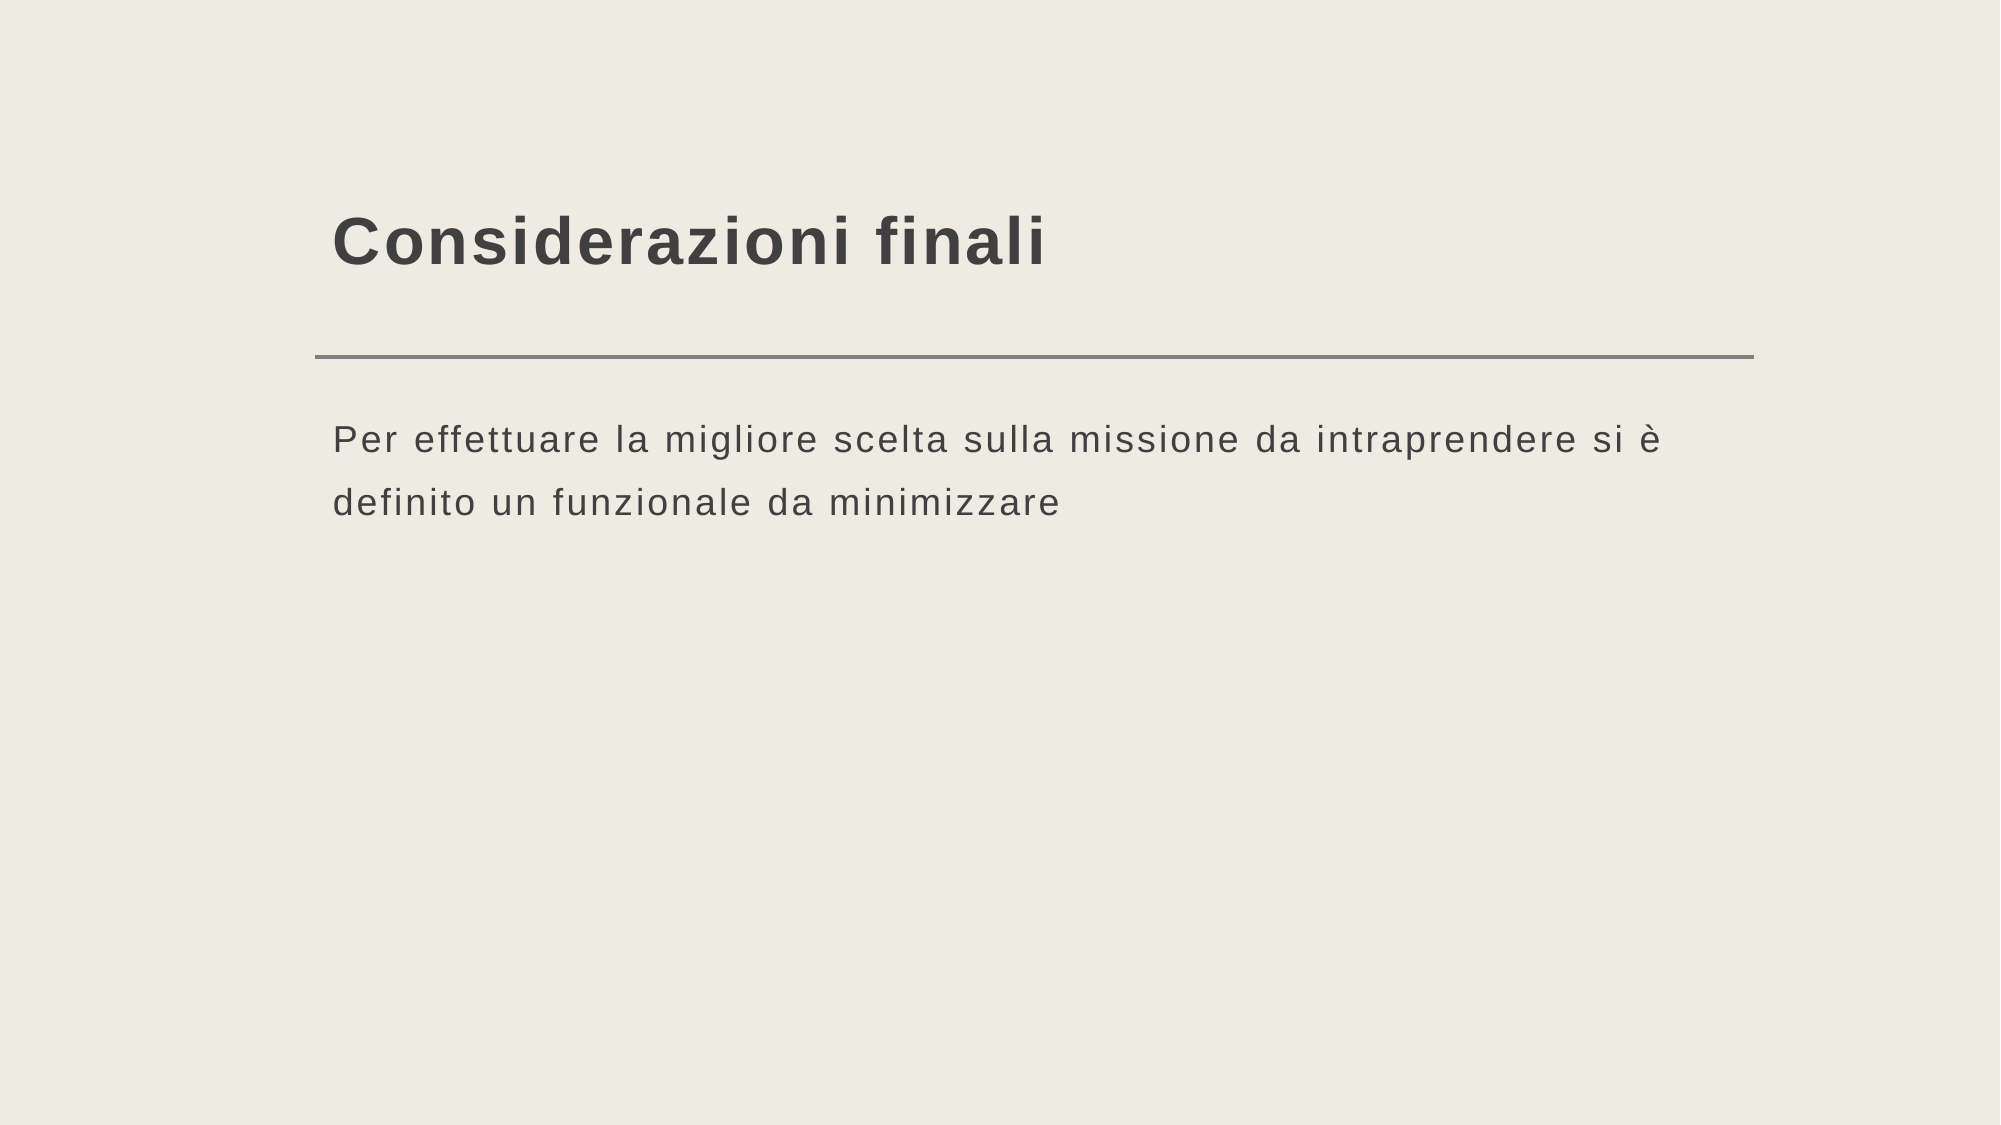

# Considerazioni finali
Per effettuare la migliore scelta sulla missione da intraprendere si è definito un funzionale da minimizzare